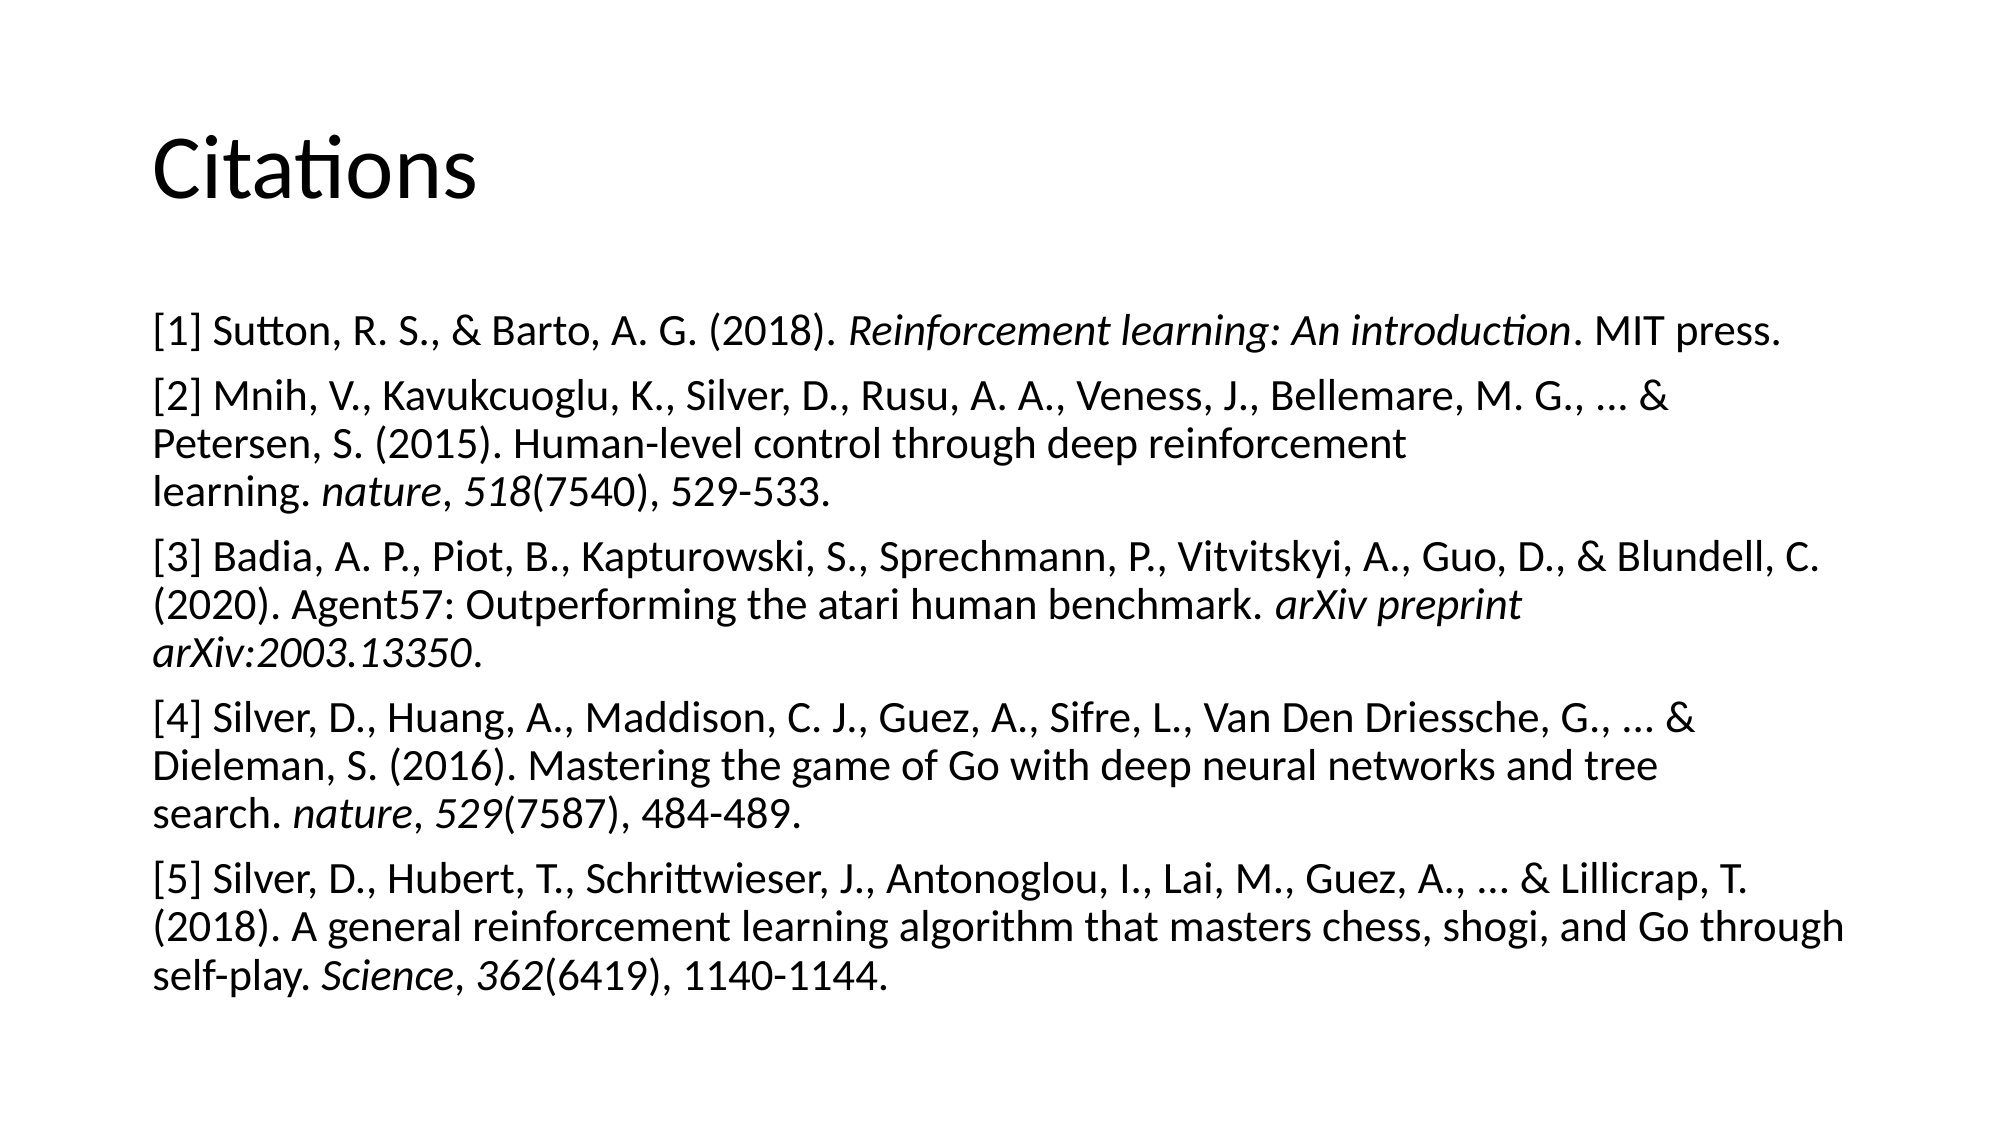

# Citations
[1] Sutton, R. S., & Barto, A. G. (2018). Reinforcement learning: An introduction. MIT press.
[2] Mnih, V., Kavukcuoglu, K., Silver, D., Rusu, A. A., Veness, J., Bellemare, M. G., ... & Petersen, S. (2015). Human-level control through deep reinforcement learning. nature, 518(7540), 529-533.
[3] Badia, A. P., Piot, B., Kapturowski, S., Sprechmann, P., Vitvitskyi, A., Guo, D., & Blundell, C. (2020). Agent57: Outperforming the atari human benchmark. arXiv preprint arXiv:2003.13350.
[4] Silver, D., Huang, A., Maddison, C. J., Guez, A., Sifre, L., Van Den Driessche, G., ... & Dieleman, S. (2016). Mastering the game of Go with deep neural networks and tree search. nature, 529(7587), 484-489.
[5] Silver, D., Hubert, T., Schrittwieser, J., Antonoglou, I., Lai, M., Guez, A., ... & Lillicrap, T. (2018). A general reinforcement learning algorithm that masters chess, shogi, and Go through self-play. Science, 362(6419), 1140-1144.